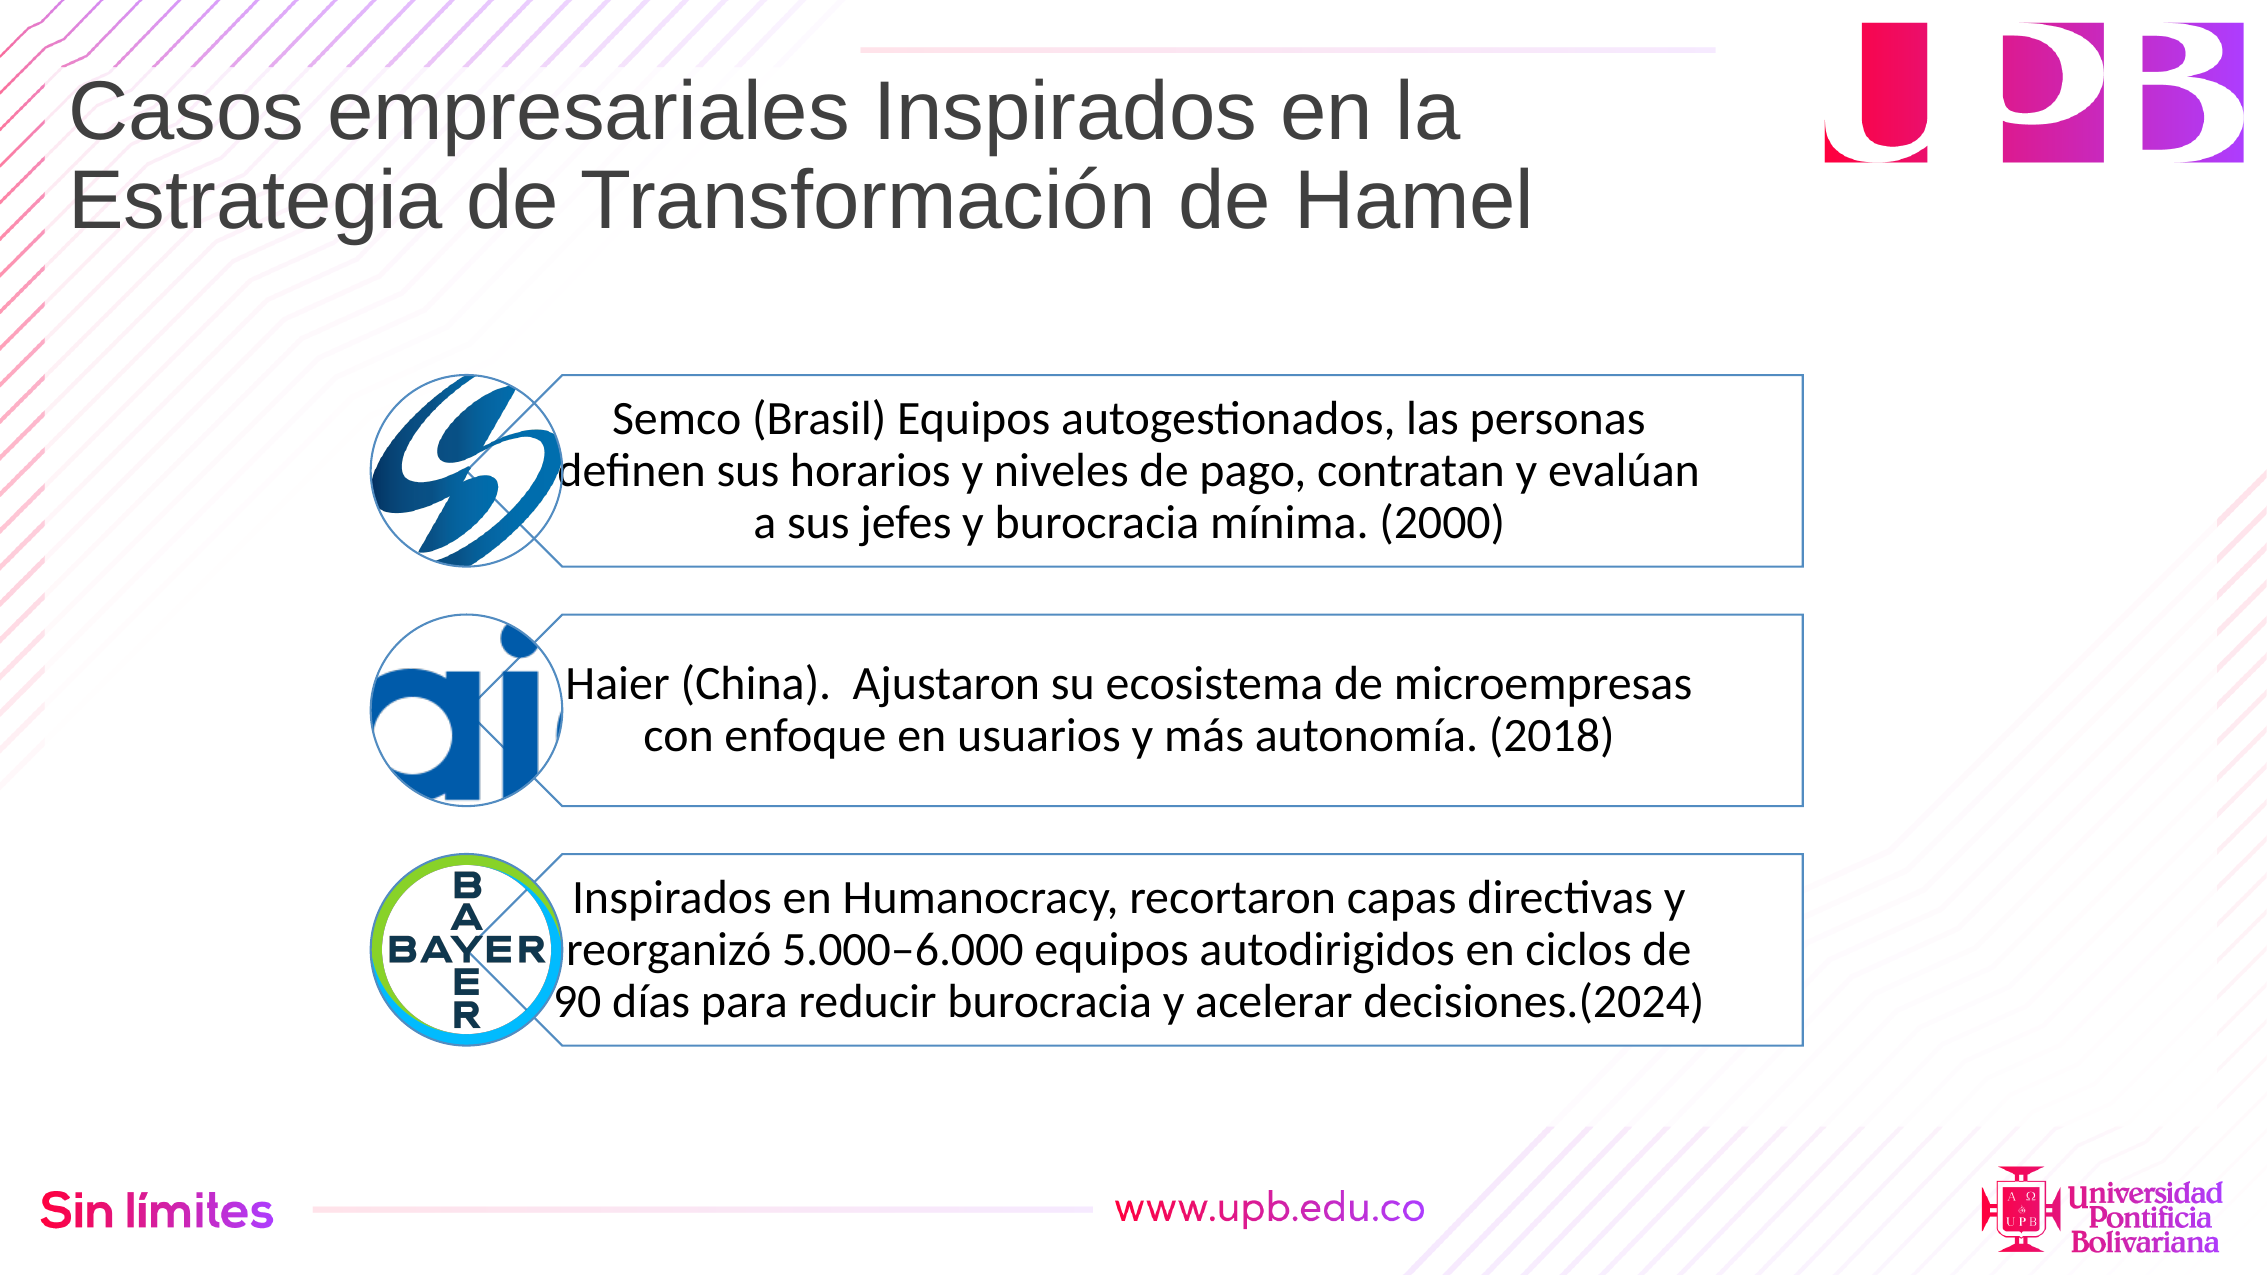

Casos empresariales Inspirados en la Estrategia de Transformación de Hamel
Semco (Brasil) Equipos autogestionados, las personas definen sus horarios y niveles de pago, contratan y evalúan a sus jefes y burocracia mínima. (2000)
Haier (China).  Ajustaron su ecosistema de microempresas con enfoque en usuarios y más autonomía. (2018)
Inspirados en Humanocracy, recortaron capas directivas y reorganizó 5.000–6.000 equipos autodirigidos en ciclos de 90 días para reducir burocracia y acelerar decisiones.(2024)